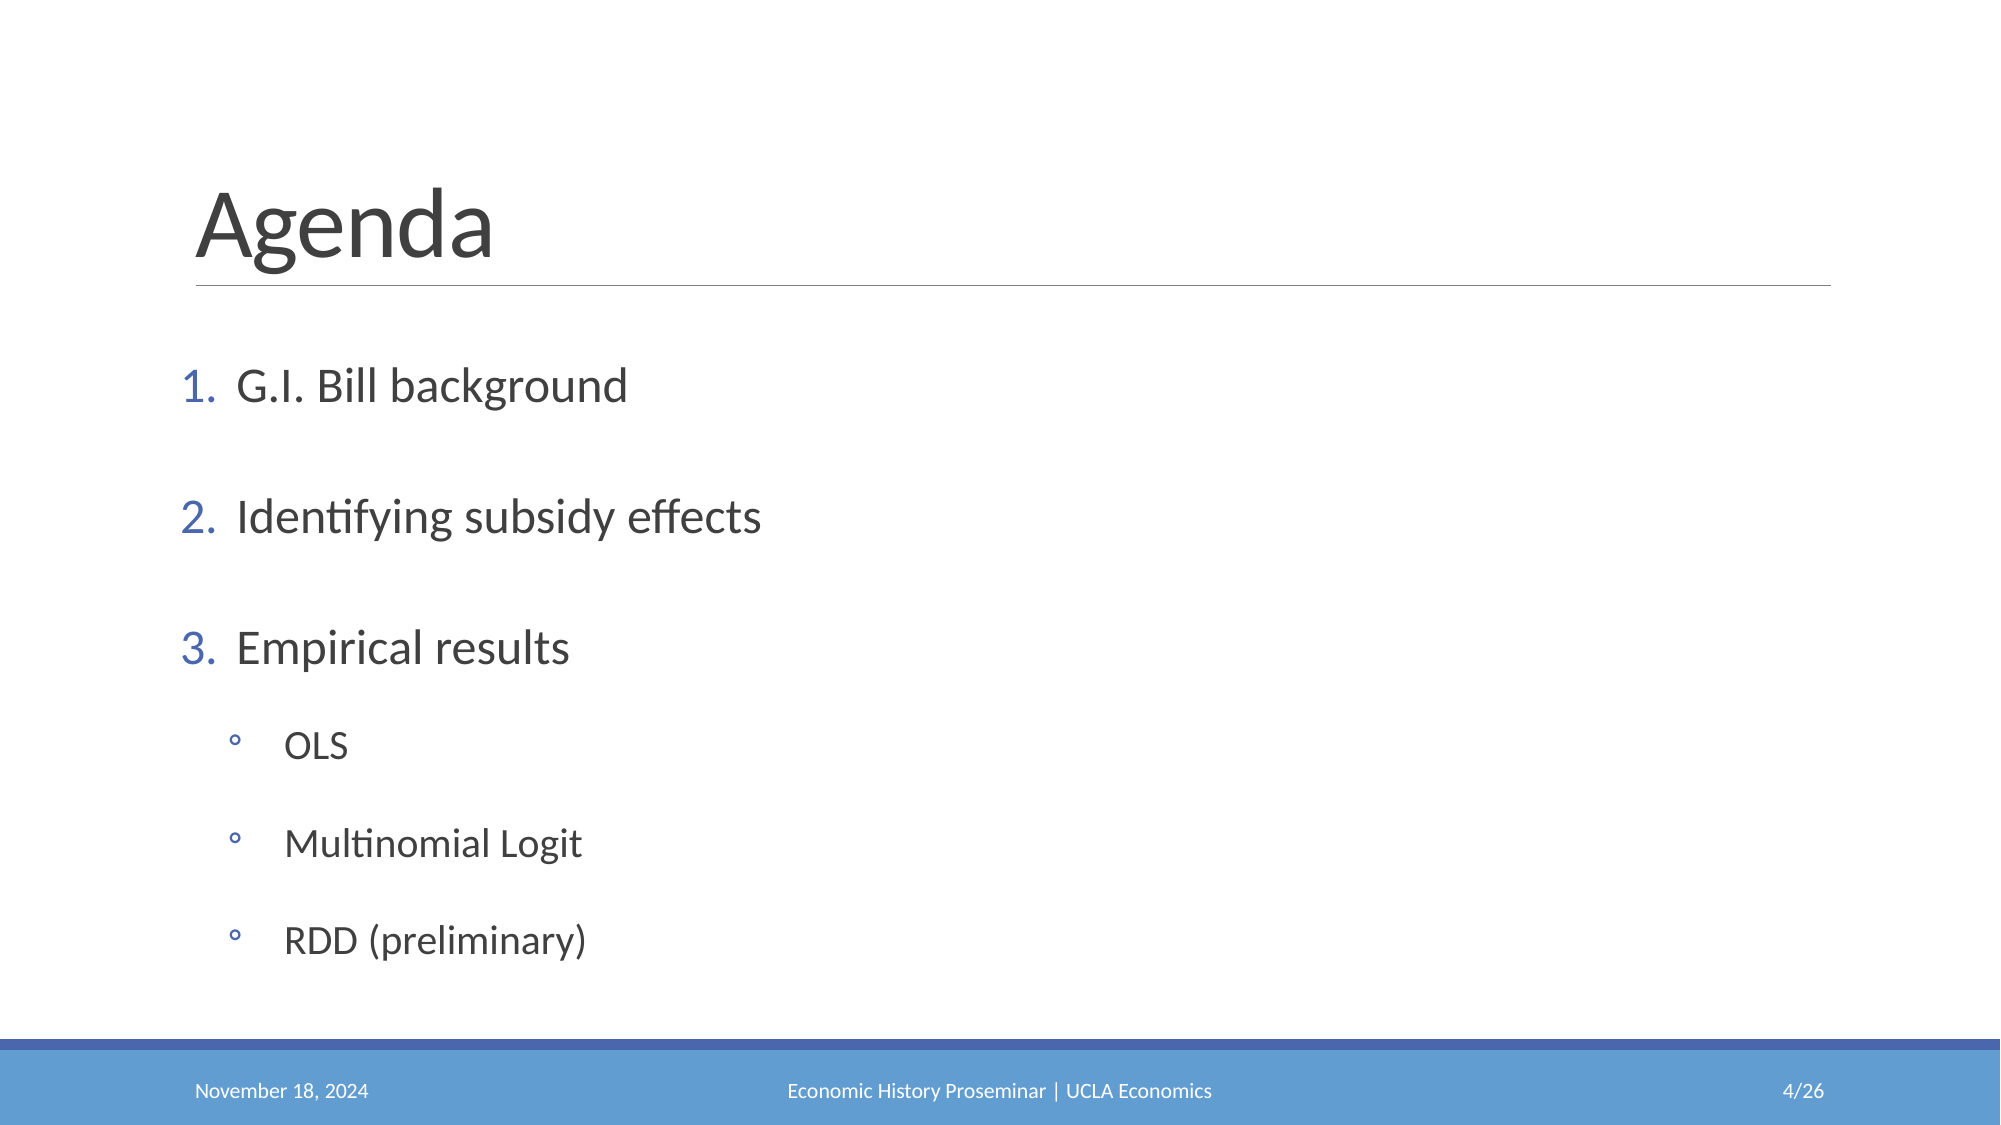

# Agenda
G.I. Bill background
Identifying subsidy effects
Empirical results
OLS
Multinomial Logit
RDD (preliminary)

November 18, 2024
Economic History Proseminar | UCLA Economics
4/26